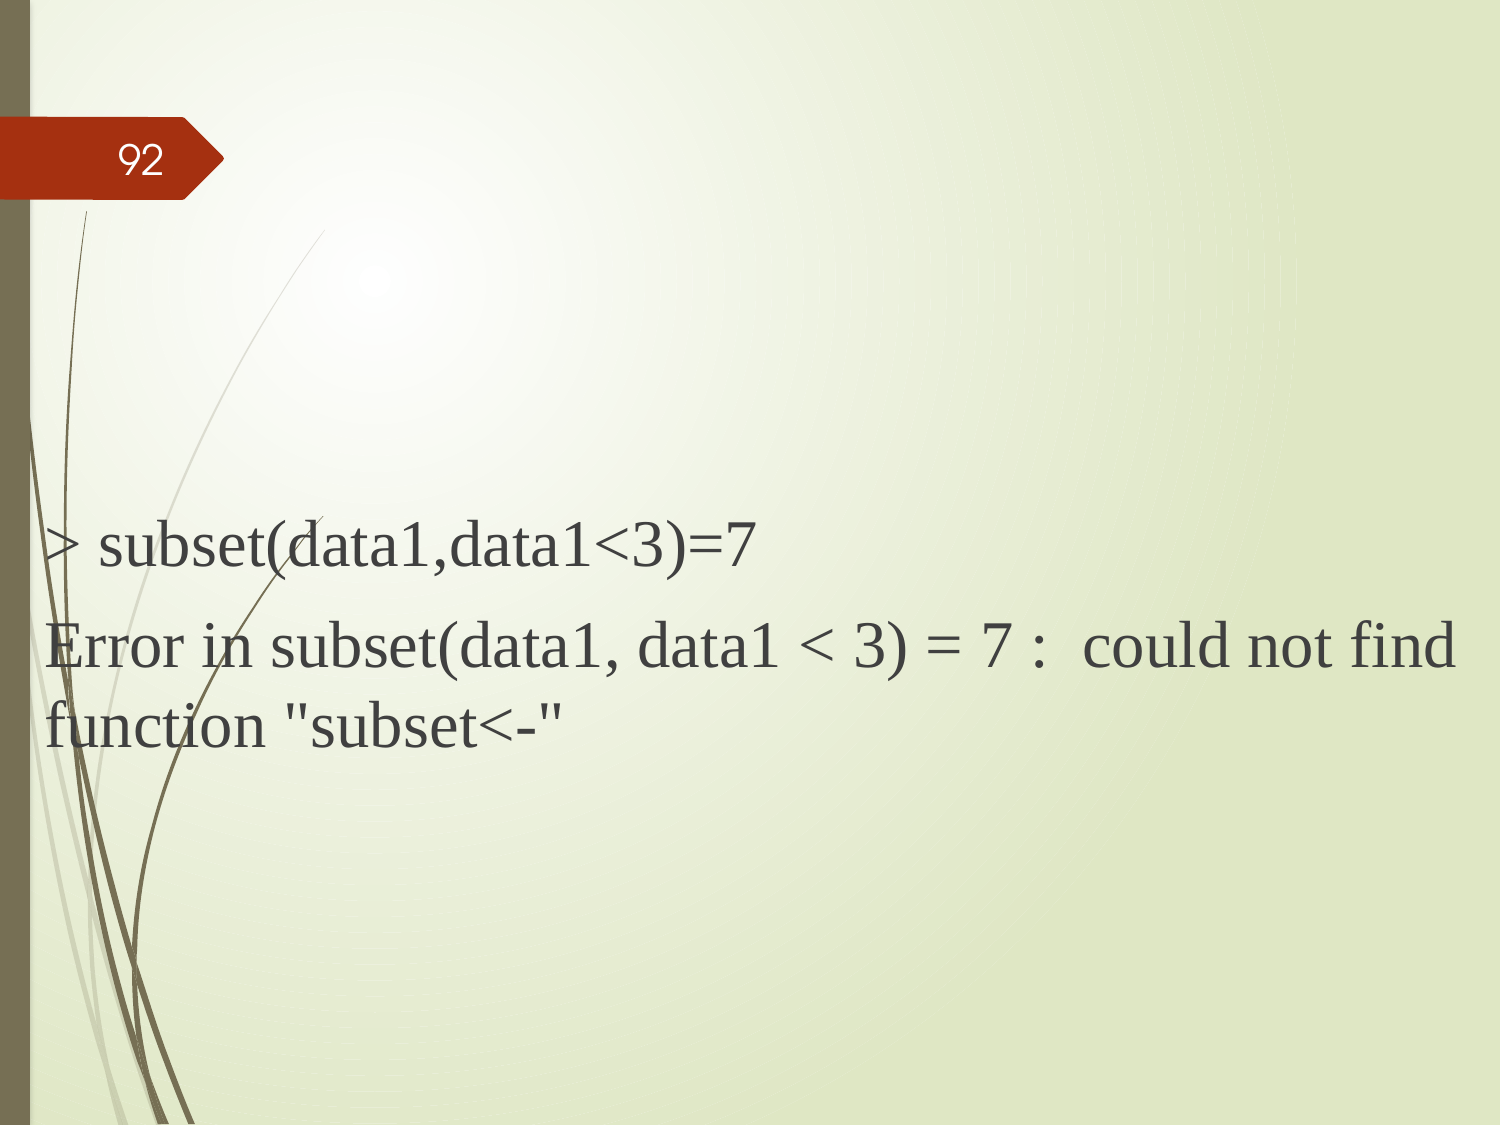

#
92

> subset(data1,data1<3)=7
Error in subset(data1, data1 < 3) = 7 :  could not find function "subset<-"